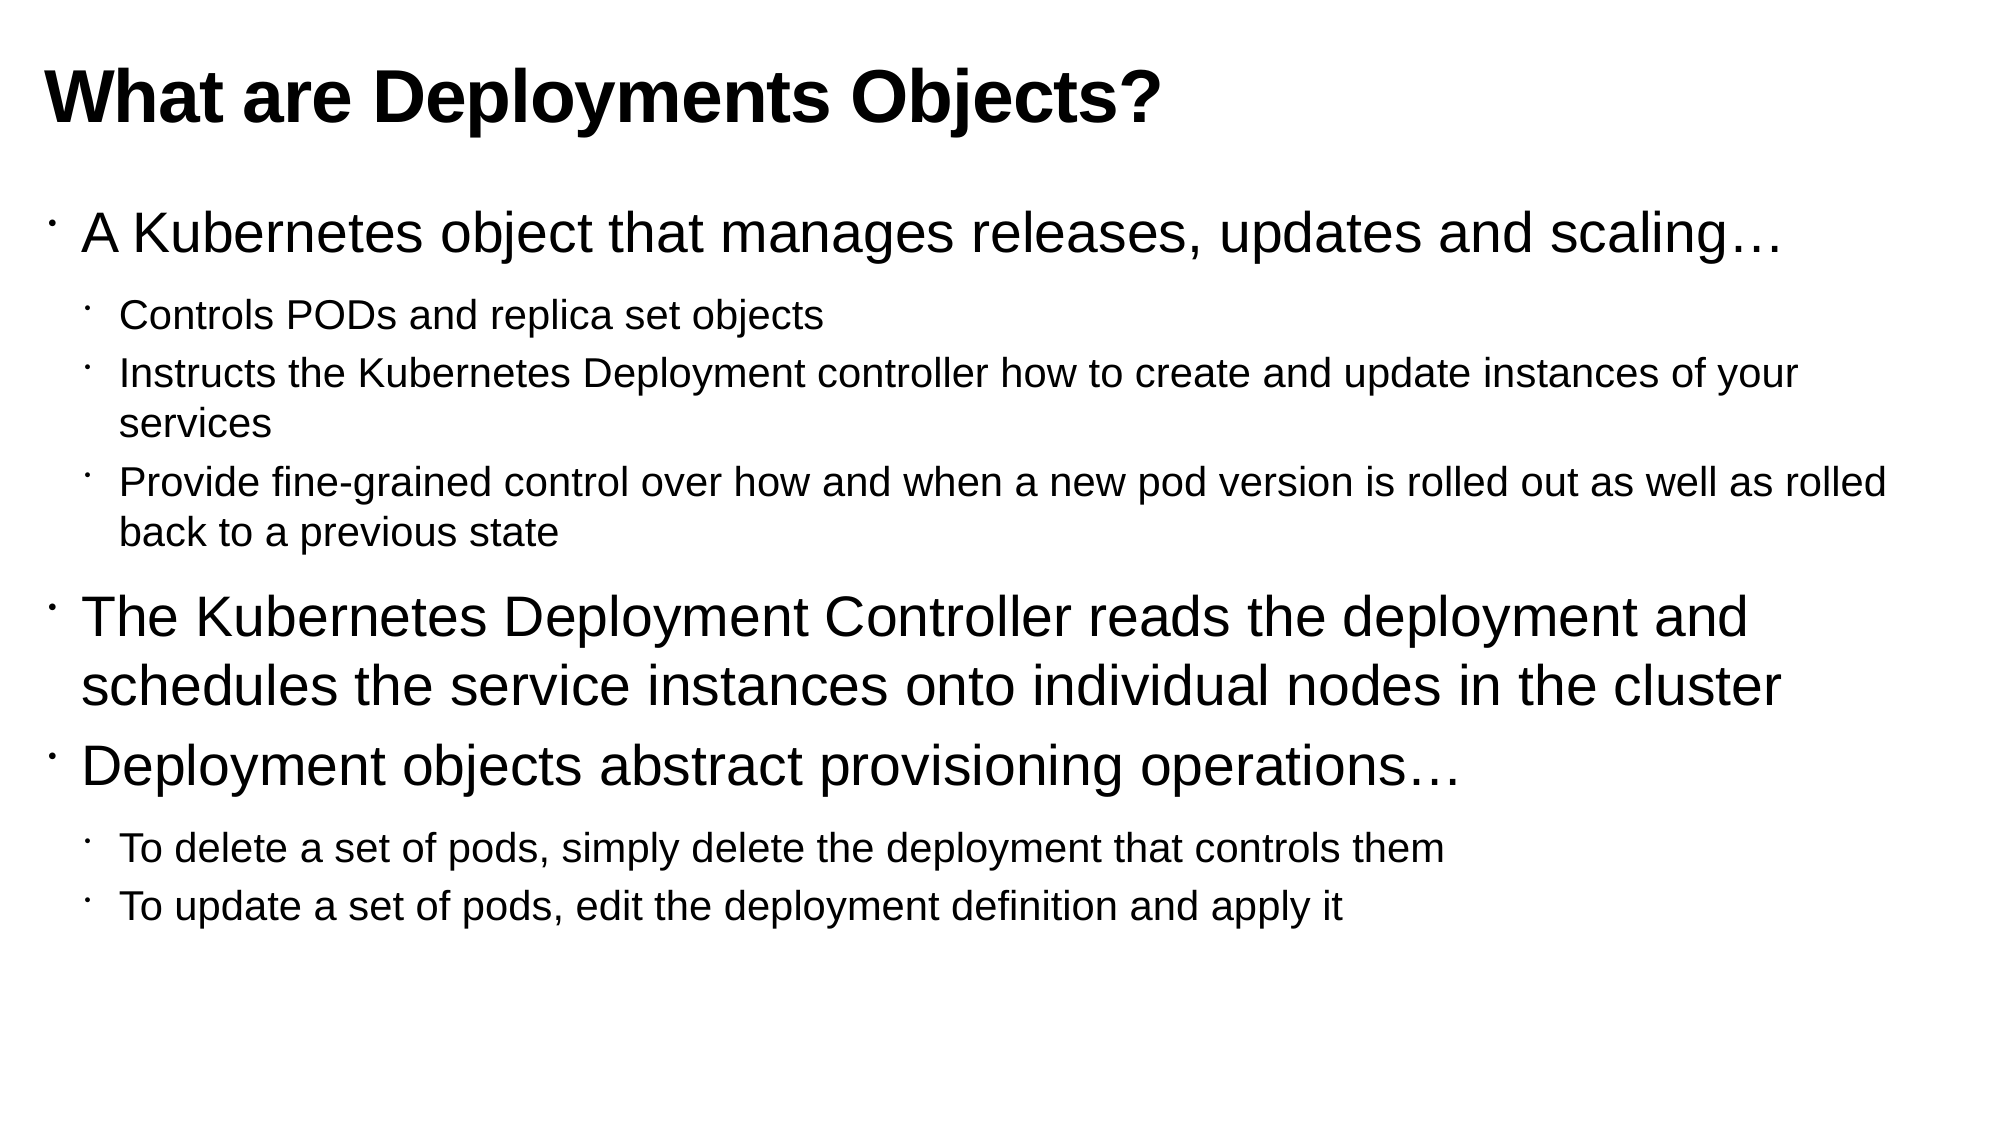

# What are Deployments Objects?
A Kubernetes object that manages releases, updates and scaling…
Controls PODs and replica set objects
Instructs the Kubernetes Deployment controller how to create and update instances of your services
Provide fine-grained control over how and when a new pod version is rolled out as well as rolled back to a previous state
The Kubernetes Deployment Controller reads the deployment and schedules the service instances onto individual nodes in the cluster
Deployment objects abstract provisioning operations…
To delete a set of pods, simply delete the deployment that controls them
To update a set of pods, edit the deployment definition and apply it